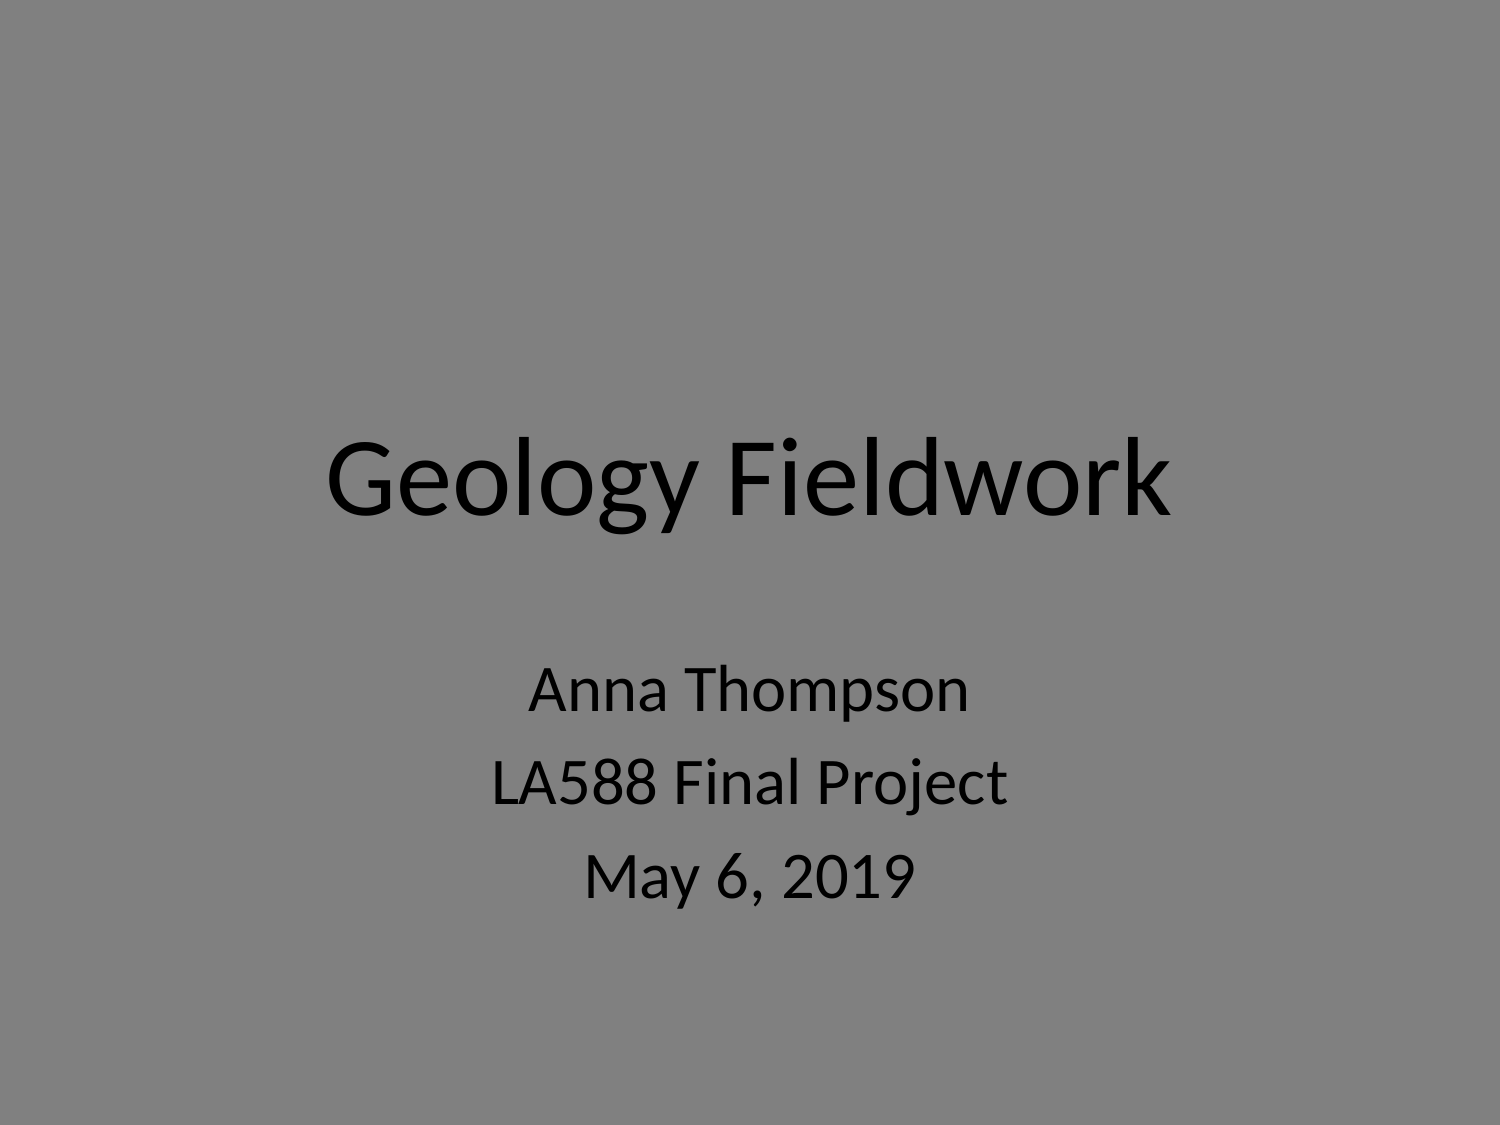

# Geology Fieldwork
Anna Thompson
LA588 Final Project
May 6, 2019